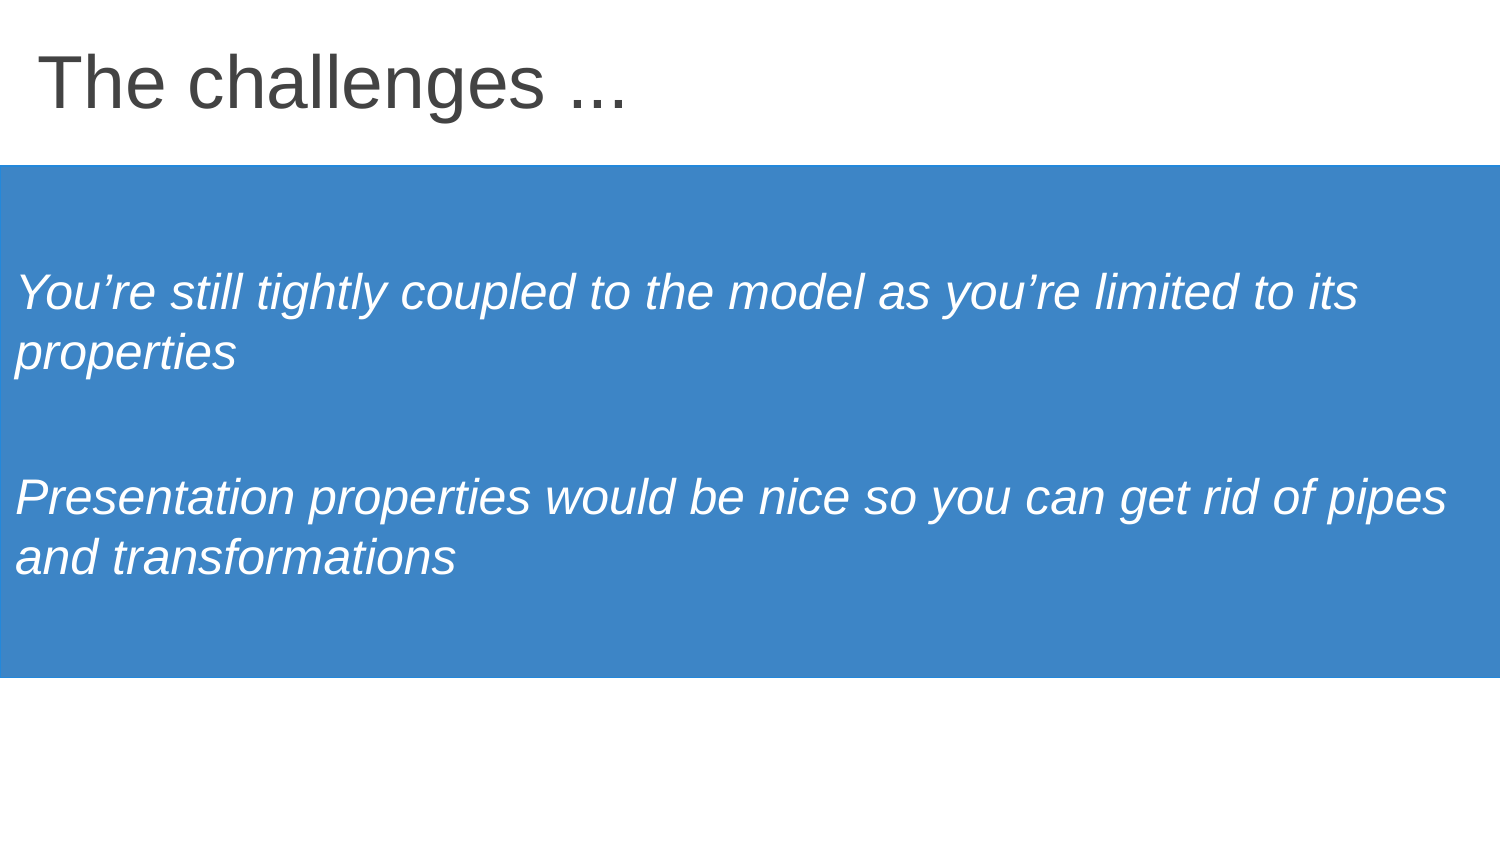

The challenges ...
You’re still tightly coupled to the model as you’re limited to its properties

Presentation properties would be nice so you can get rid of pipes and transformations